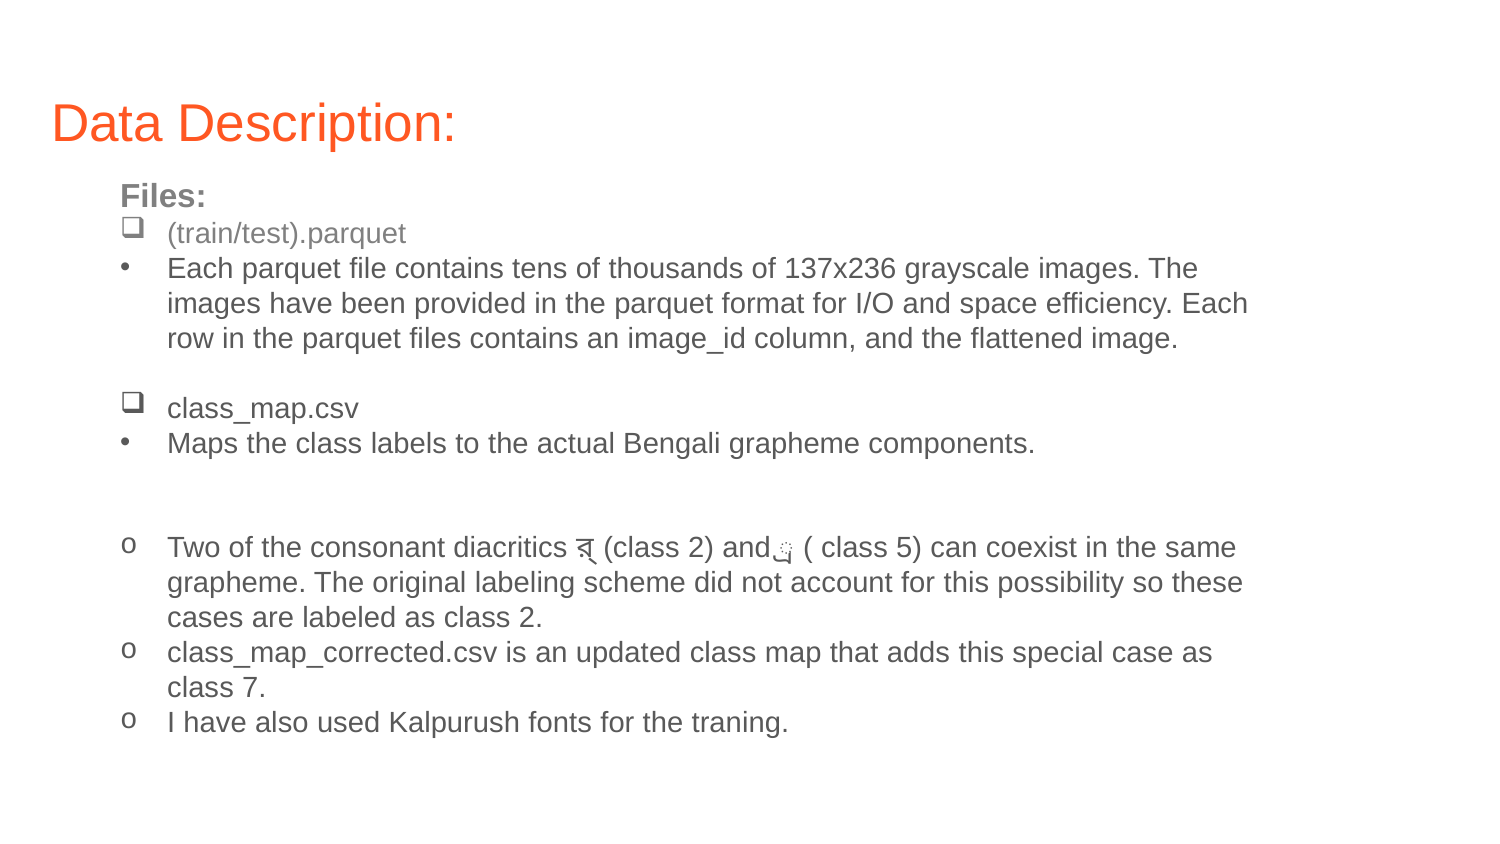

# Data Description:

Files:
(train/test).parquet
Each parquet file contains tens of thousands of 137x236 grayscale images. The images have been provided in the parquet format for I/O and space efficiency. Each row in the parquet files contains an image_id column, and the flattened image.

class_map.csv
Maps the class labels to the actual Bengali grapheme components.

Two of the consonant diacritics র্ (class 2) and ্র ( class 5) can coexist in the same grapheme. The original labeling scheme did not account for this possibility so these cases are labeled as class 2.
class_map_corrected.csv is an updated class map that adds this special case as class 7.
I have also used Kalpurush fonts for the traning.